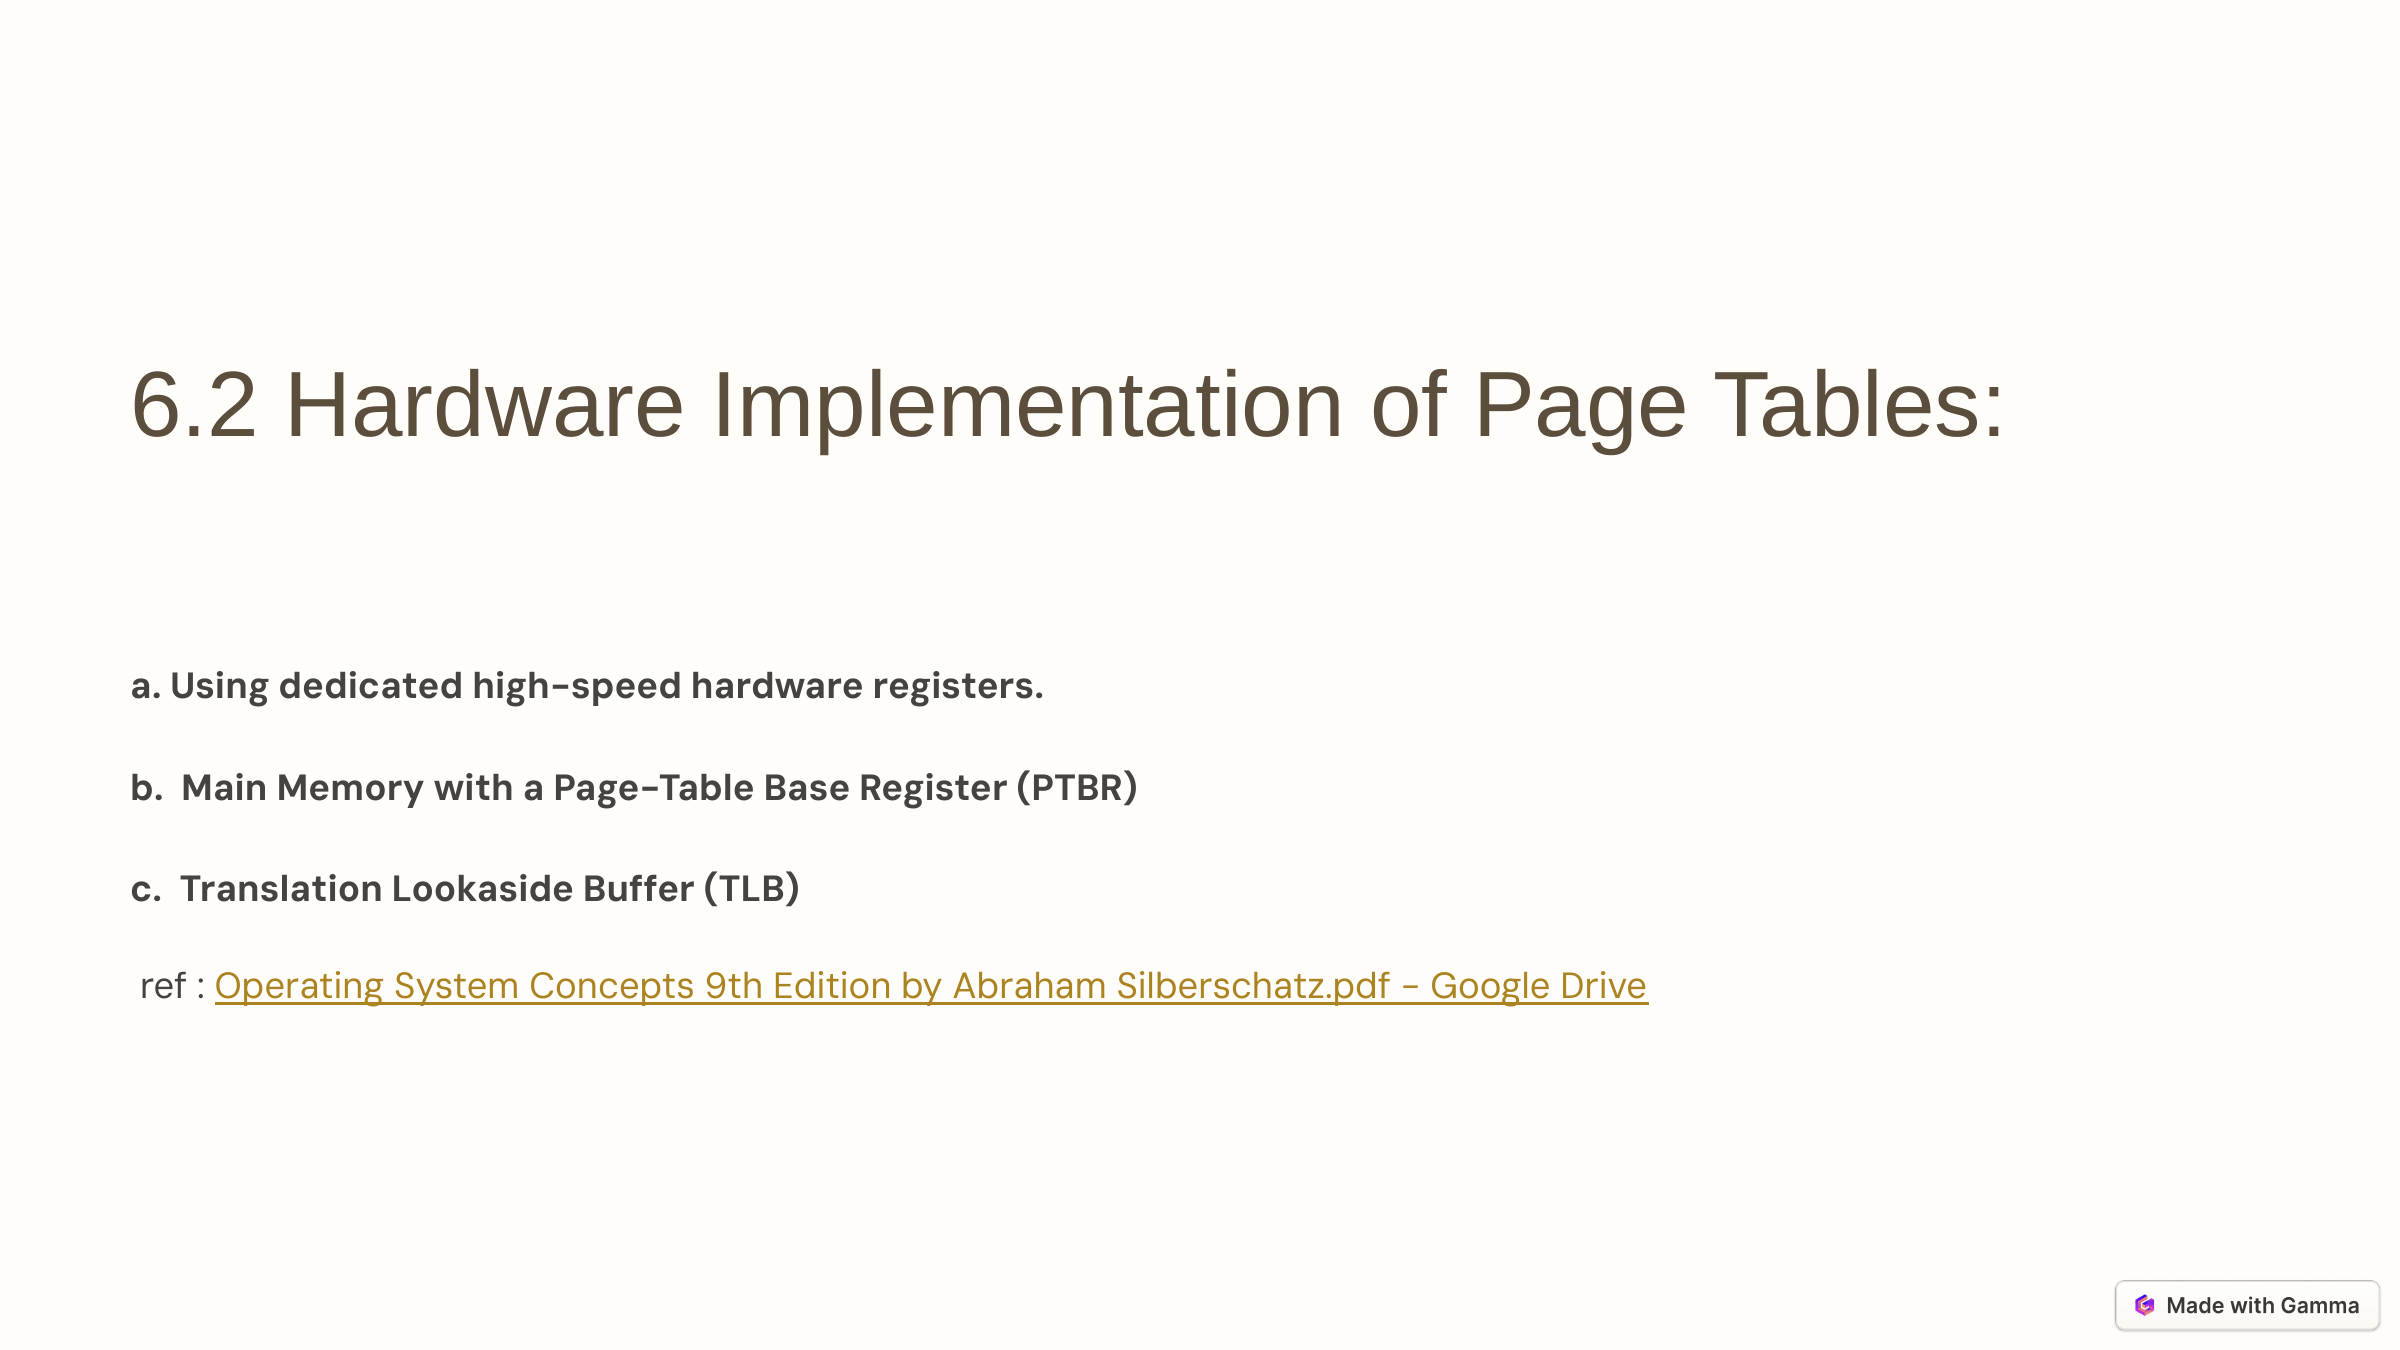

6.2 Hardware Implementation of Page Tables:
a. Using dedicated high-speed hardware registers.
b.  Main Memory with a Page-Table Base Register (PTBR)
c.  Translation Lookaside Buffer (TLB)
 ref : Operating System Concepts 9th Edition by Abraham Silberschatz.pdf - Google Drive